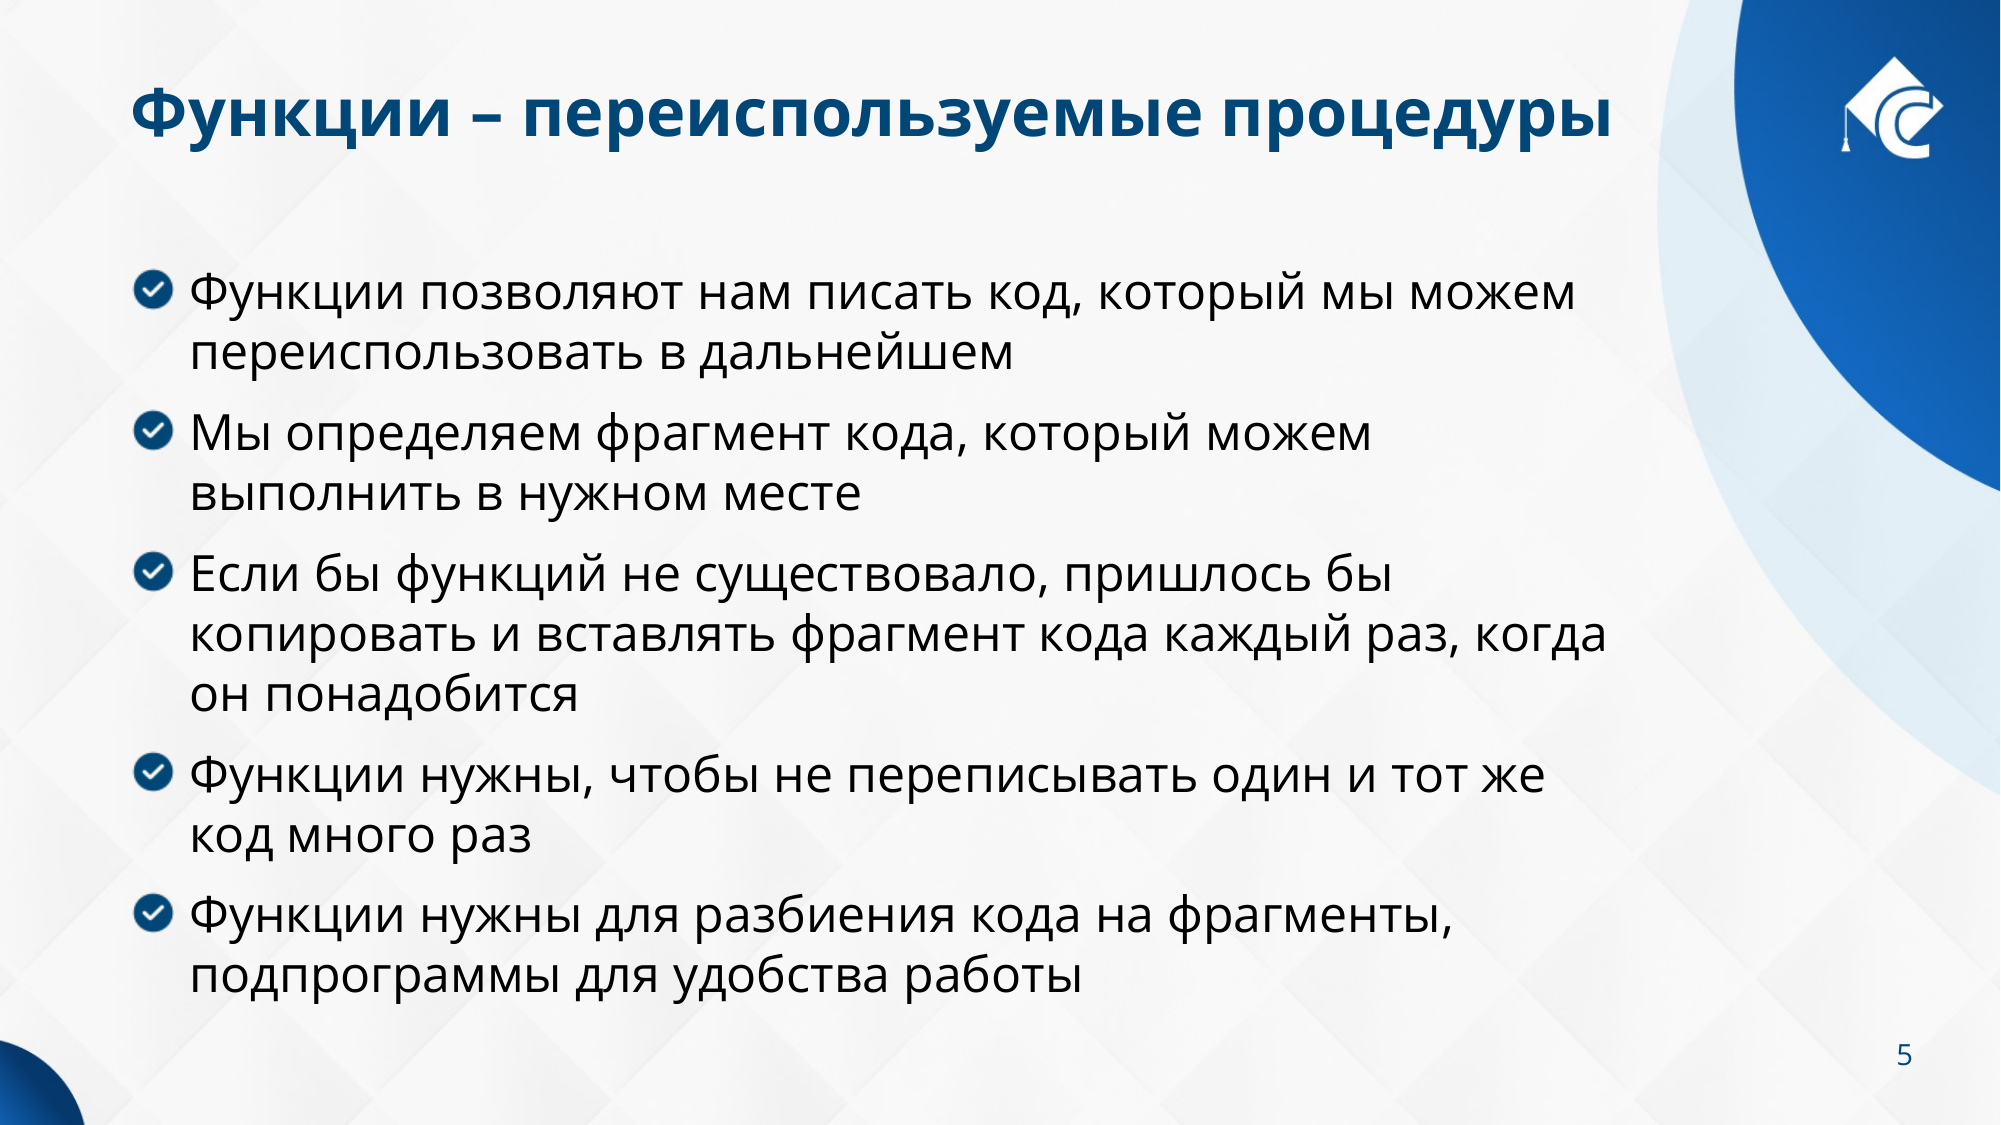

# Функции – переиспользуемые процедуры
Функции позволяют нам писать код, который мы можем переиспользовать в дальнейшем
Мы определяем фрагмент кода, который можем выполнить в нужном месте
Если бы функций не существовало, пришлось бы копировать и вставлять фрагмент кода каждый раз, когда он понадобится
Функции нужны, чтобы не переписывать один и тот же код много раз
Функции нужны для разбиения кода на фрагменты, подпрограммы для удобства работы

5